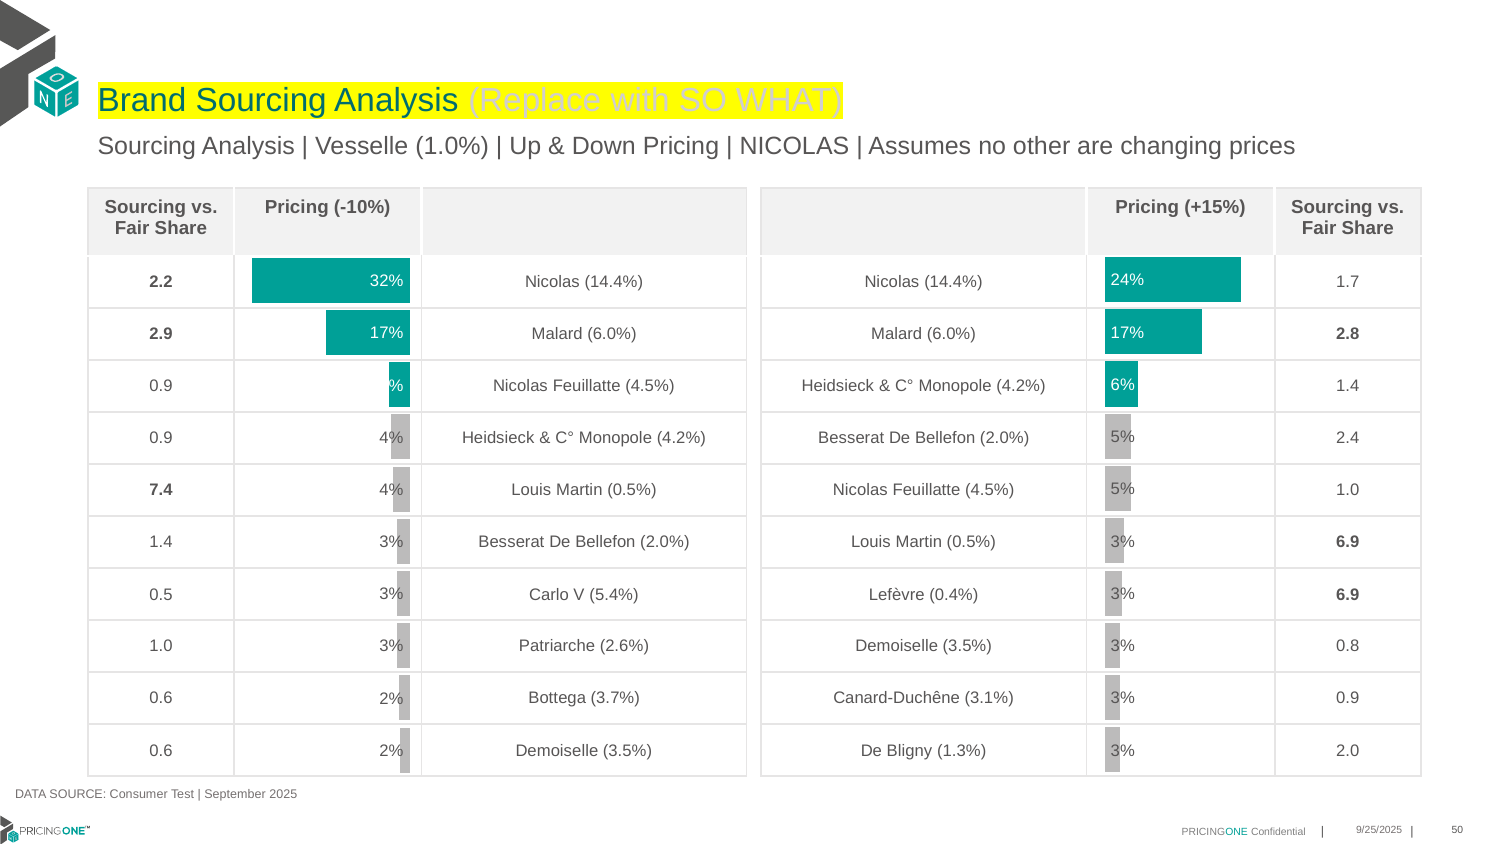

# Brand Sourcing Analysis (Replace with SO WHAT)
Sourcing Analysis | Vesselle (1.0%) | Up & Down Pricing | NICOLAS | Assumes no other are changing prices
| Sourcing vs. Fair Share | Pricing (-10%) |  |
| --- | --- | --- |
| 2.2 |  | Nicolas (14.4%) |
| 2.9 |  | Malard (6.0%) |
| 0.9 |  | Nicolas Feuillatte (4.5%) |
| 0.9 |  | Heidsieck & C° Monopole (4.2%) |
| 7.4 |  | Louis Martin (0.5%) |
| 1.4 |  | Besserat De Bellefon (2.0%) |
| 0.5 |  | Carlo V (5.4%) |
| 1.0 |  | Patriarche (2.6%) |
| 0.6 |  | Bottega (3.7%) |
| 0.6 |  | Demoiselle (3.5%) |
|  | Pricing (+15%) | Sourcing vs. Fair Share |
| --- | --- | --- |
| Nicolas (14.4%) |  | 1.7 |
| Malard (6.0%) |  | 2.8 |
| Heidsieck & C° Monopole (4.2%) |  | 1.4 |
| Besserat De Bellefon (2.0%) |  | 2.4 |
| Nicolas Feuillatte (4.5%) |  | 1.0 |
| Louis Martin (0.5%) |  | 6.9 |
| Lefèvre (0.4%) |  | 6.9 |
| Demoiselle (3.5%) |  | 0.8 |
| Canard-Duchêne (3.1%) |  | 0.9 |
| De Bligny (1.3%) |  | 2.0 |

### Chart

| Category | Vesselle (1.0%) |
|---|---|
| Nicolas (14.4%) | 0.23995932659239194 |
| Malard (6.0%) | 0.17126306930243376 |
| Heidsieck & C° Monopole (4.2%) | 0.05779952446873216 |
| Besserat De Bellefon (2.0%) | 0.04680634916603086 |
| Nicolas Feuillatte (4.5%) | 0.04638391876186824 |
| Louis Martin (0.5%) | 0.03360121318439399 |
| Lefèvre (0.4%) | 0.030318967589769895 |
| Demoiselle (3.5%) | 0.02660493564073287 |
| Canard-Duchêne (3.1%) | 0.02632231610936385 |
| De Bligny (1.3%) | 0.026036489751515117 |

### Chart

| Category | Vesselle (1.0%) |
|---|---|
| Nicolas (14.4%) | 0.322772631065088 |
| Malard (6.0%) | 0.1725987845610789 |
| Nicolas Feuillatte (4.5%) | 0.04238843700613243 |
| Heidsieck & C° Monopole (4.2%) | 0.03970010185846051 |
| Louis Martin (0.5%) | 0.035950932436315704 |
| Besserat De Bellefon (2.0%) | 0.027196626208491854 |
| Carlo V (5.4%) | 0.02710923203660518 |
| Patriarche (2.6%) | 0.026447819844024084 |
| Bottega (3.7%) | 0.02269097703997358 |
| Demoiselle (3.5%) | 0.020317848160302923 |
DATA SOURCE: Consumer Test | September 2025

9/25/2025
50